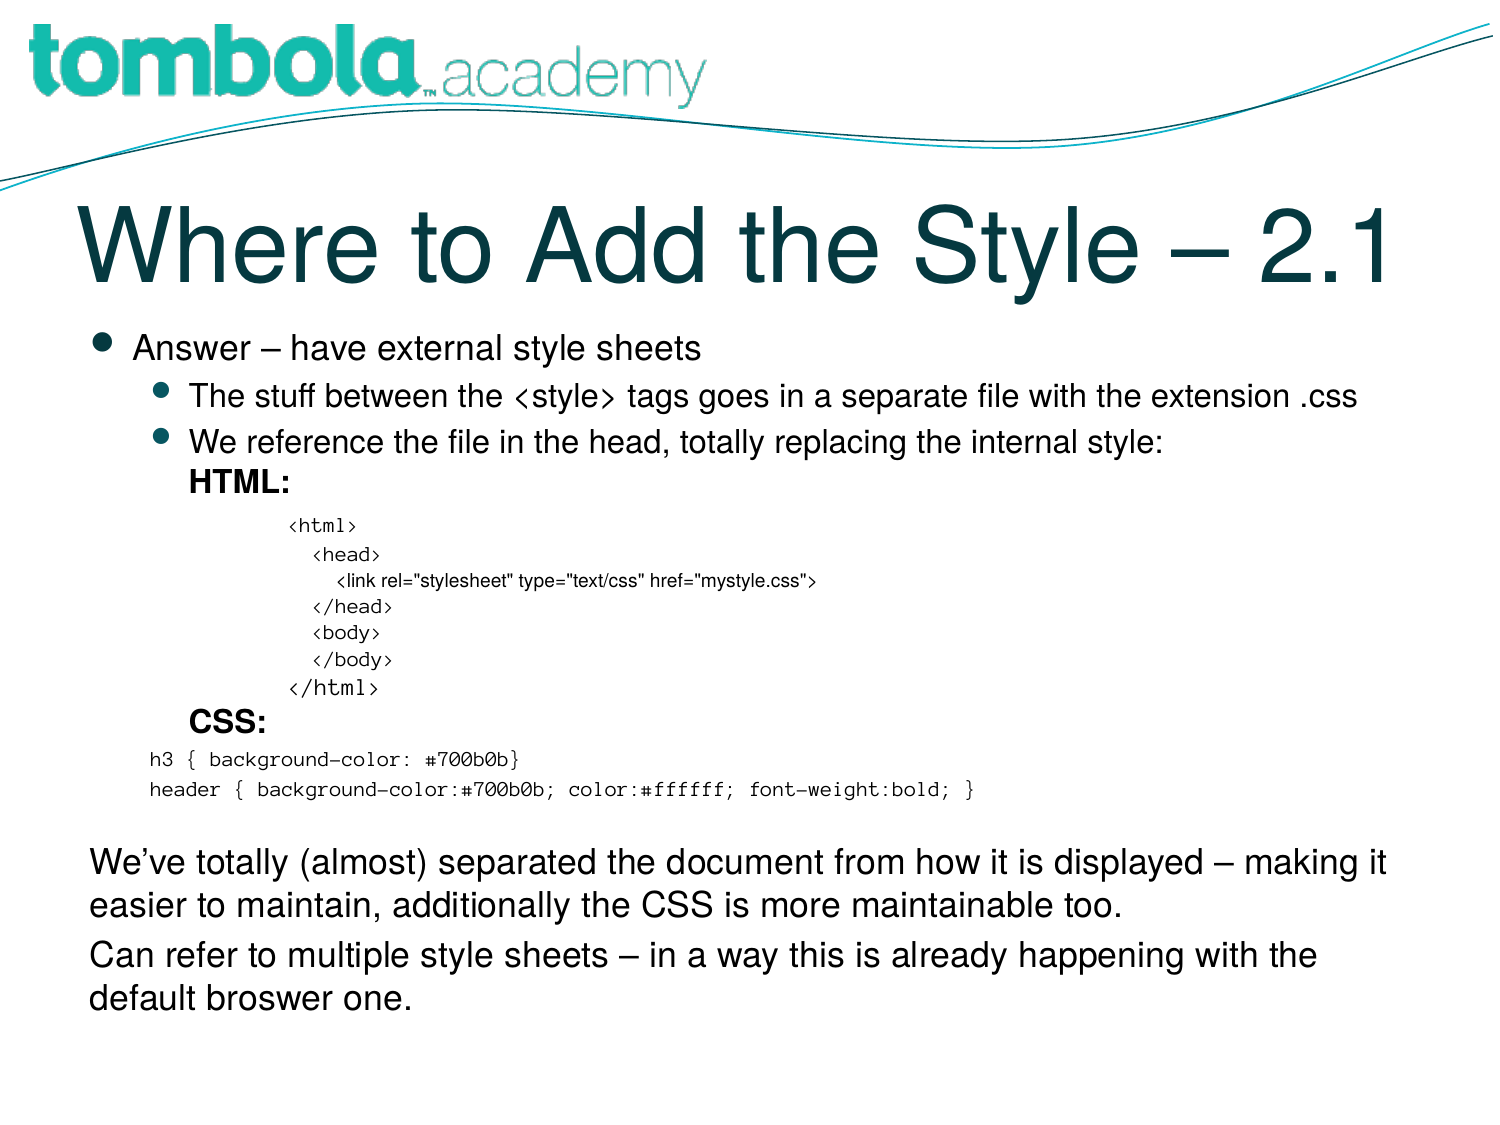

# Where to Add the Style – 2.1
Answer – have external style sheets
The stuff between the <style> tags goes in a separate file with the extension .css
We reference the file in the head, totally replacing the internal style:
HTML:
	<html>
	  <head>
	    <link rel="stylesheet" type="text/css" href="mystyle.css">
	  </head>
	  <body>
	  </body>
	</html>
CSS:
	h3 { background-color: #700b0b}
	header { background-color:#700b0b; color:#ffffff; font-weight:bold; }

We’ve totally (almost) separated the document from how it is displayed – making it easier to maintain, additionally the CSS is more maintainable too.
Can refer to multiple style sheets – in a way this is already happening with the default broswer one.